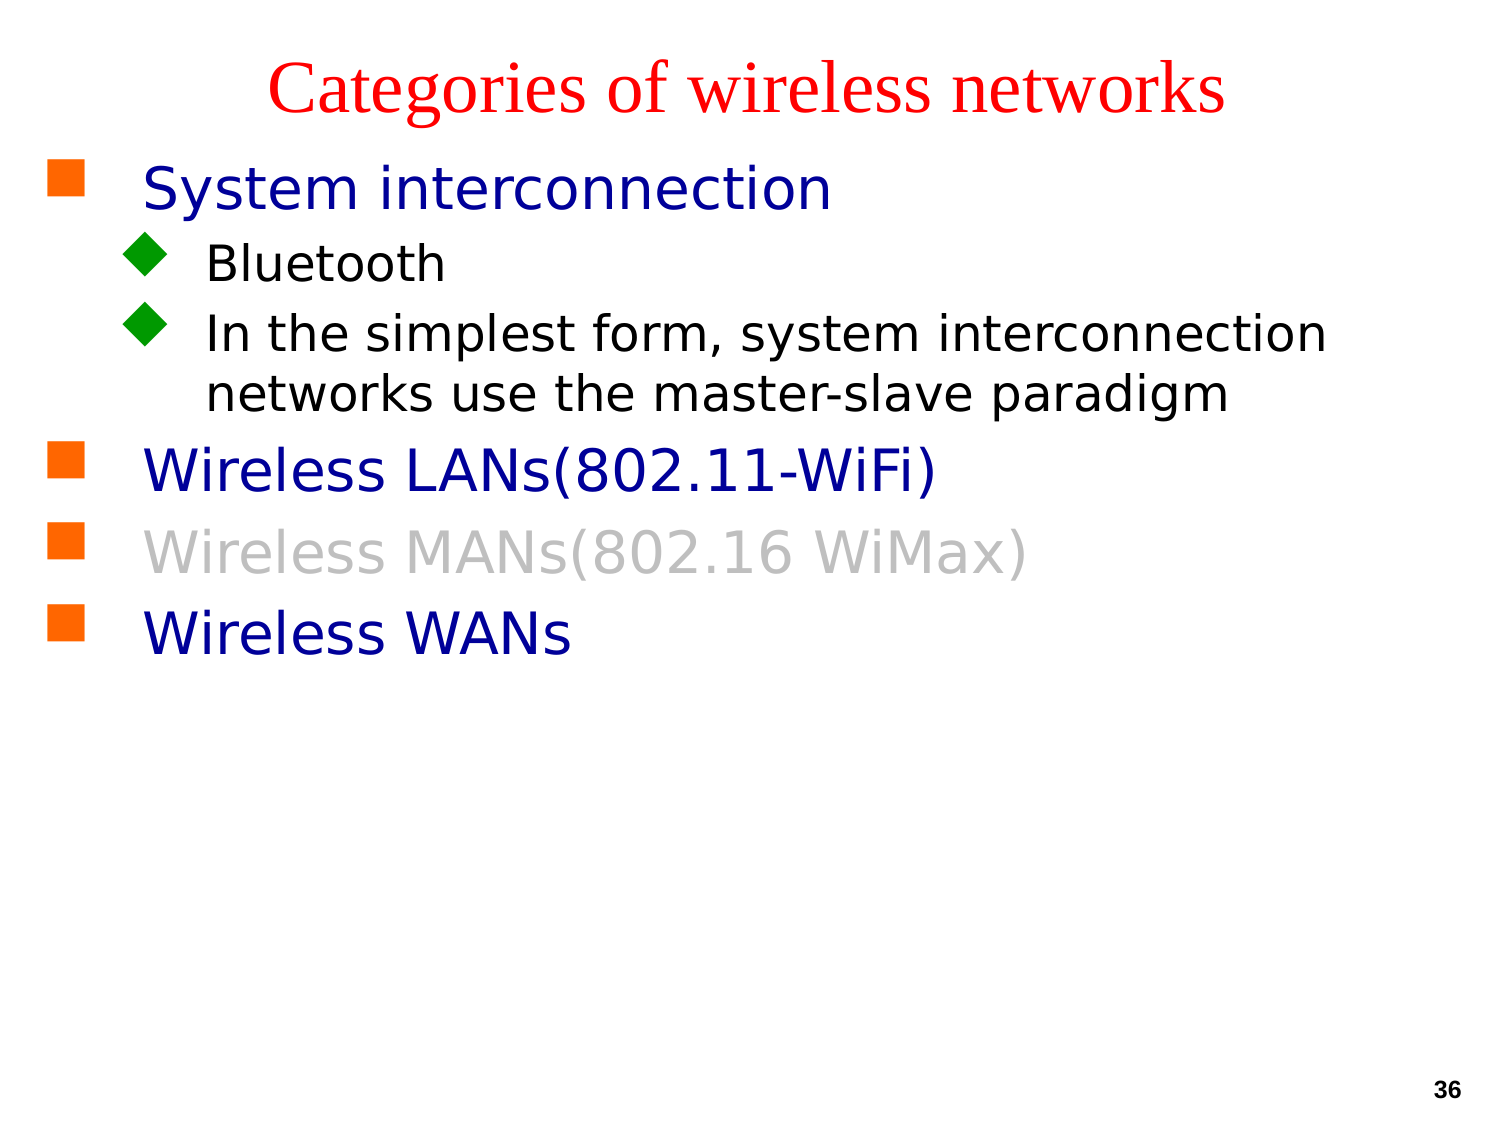

# Categories of wireless networks
System interconnection
Bluetooth
In the simplest form, system interconnection networks use the master-slave paradigm
Wireless LANs(802.11-WiFi)
Wireless MANs(802.16 WiMax)
Wireless WANs